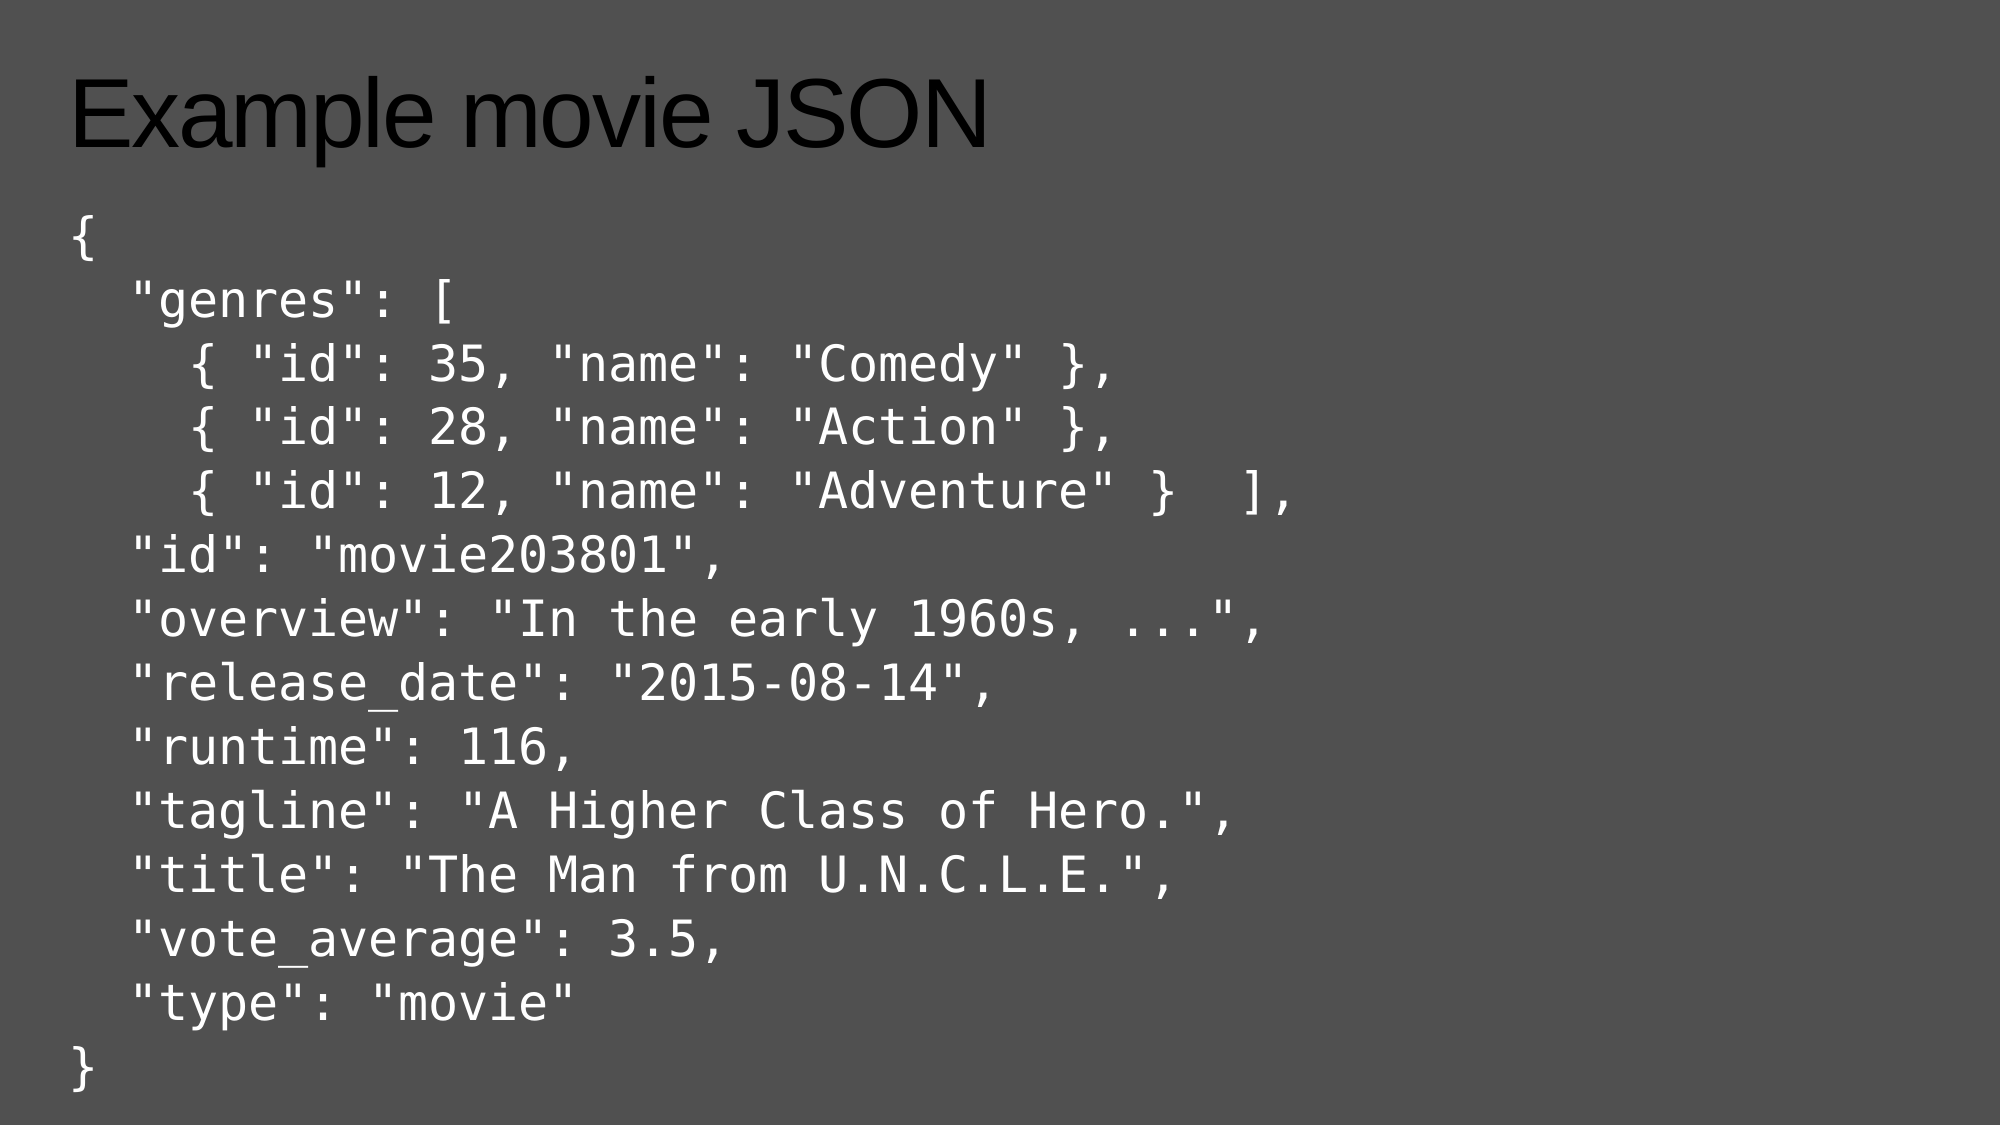

# Example movie JSON
{
  "genres": [
    { "id": 35, "name": "Comedy" },
    { "id": 28, "name": "Action" },
    { "id": 12, "name": "Adventure" }  ],
  "id": "movie203801",
  "overview": "In the early 1960s, ...",
  "release_date": "2015-08-14",
  "runtime": 116,
  "tagline": "A Higher Class of Hero.",
  "title": "The Man from U.N.C.L.E.",
  "vote_average": 3.5,
  "type": "movie"
}